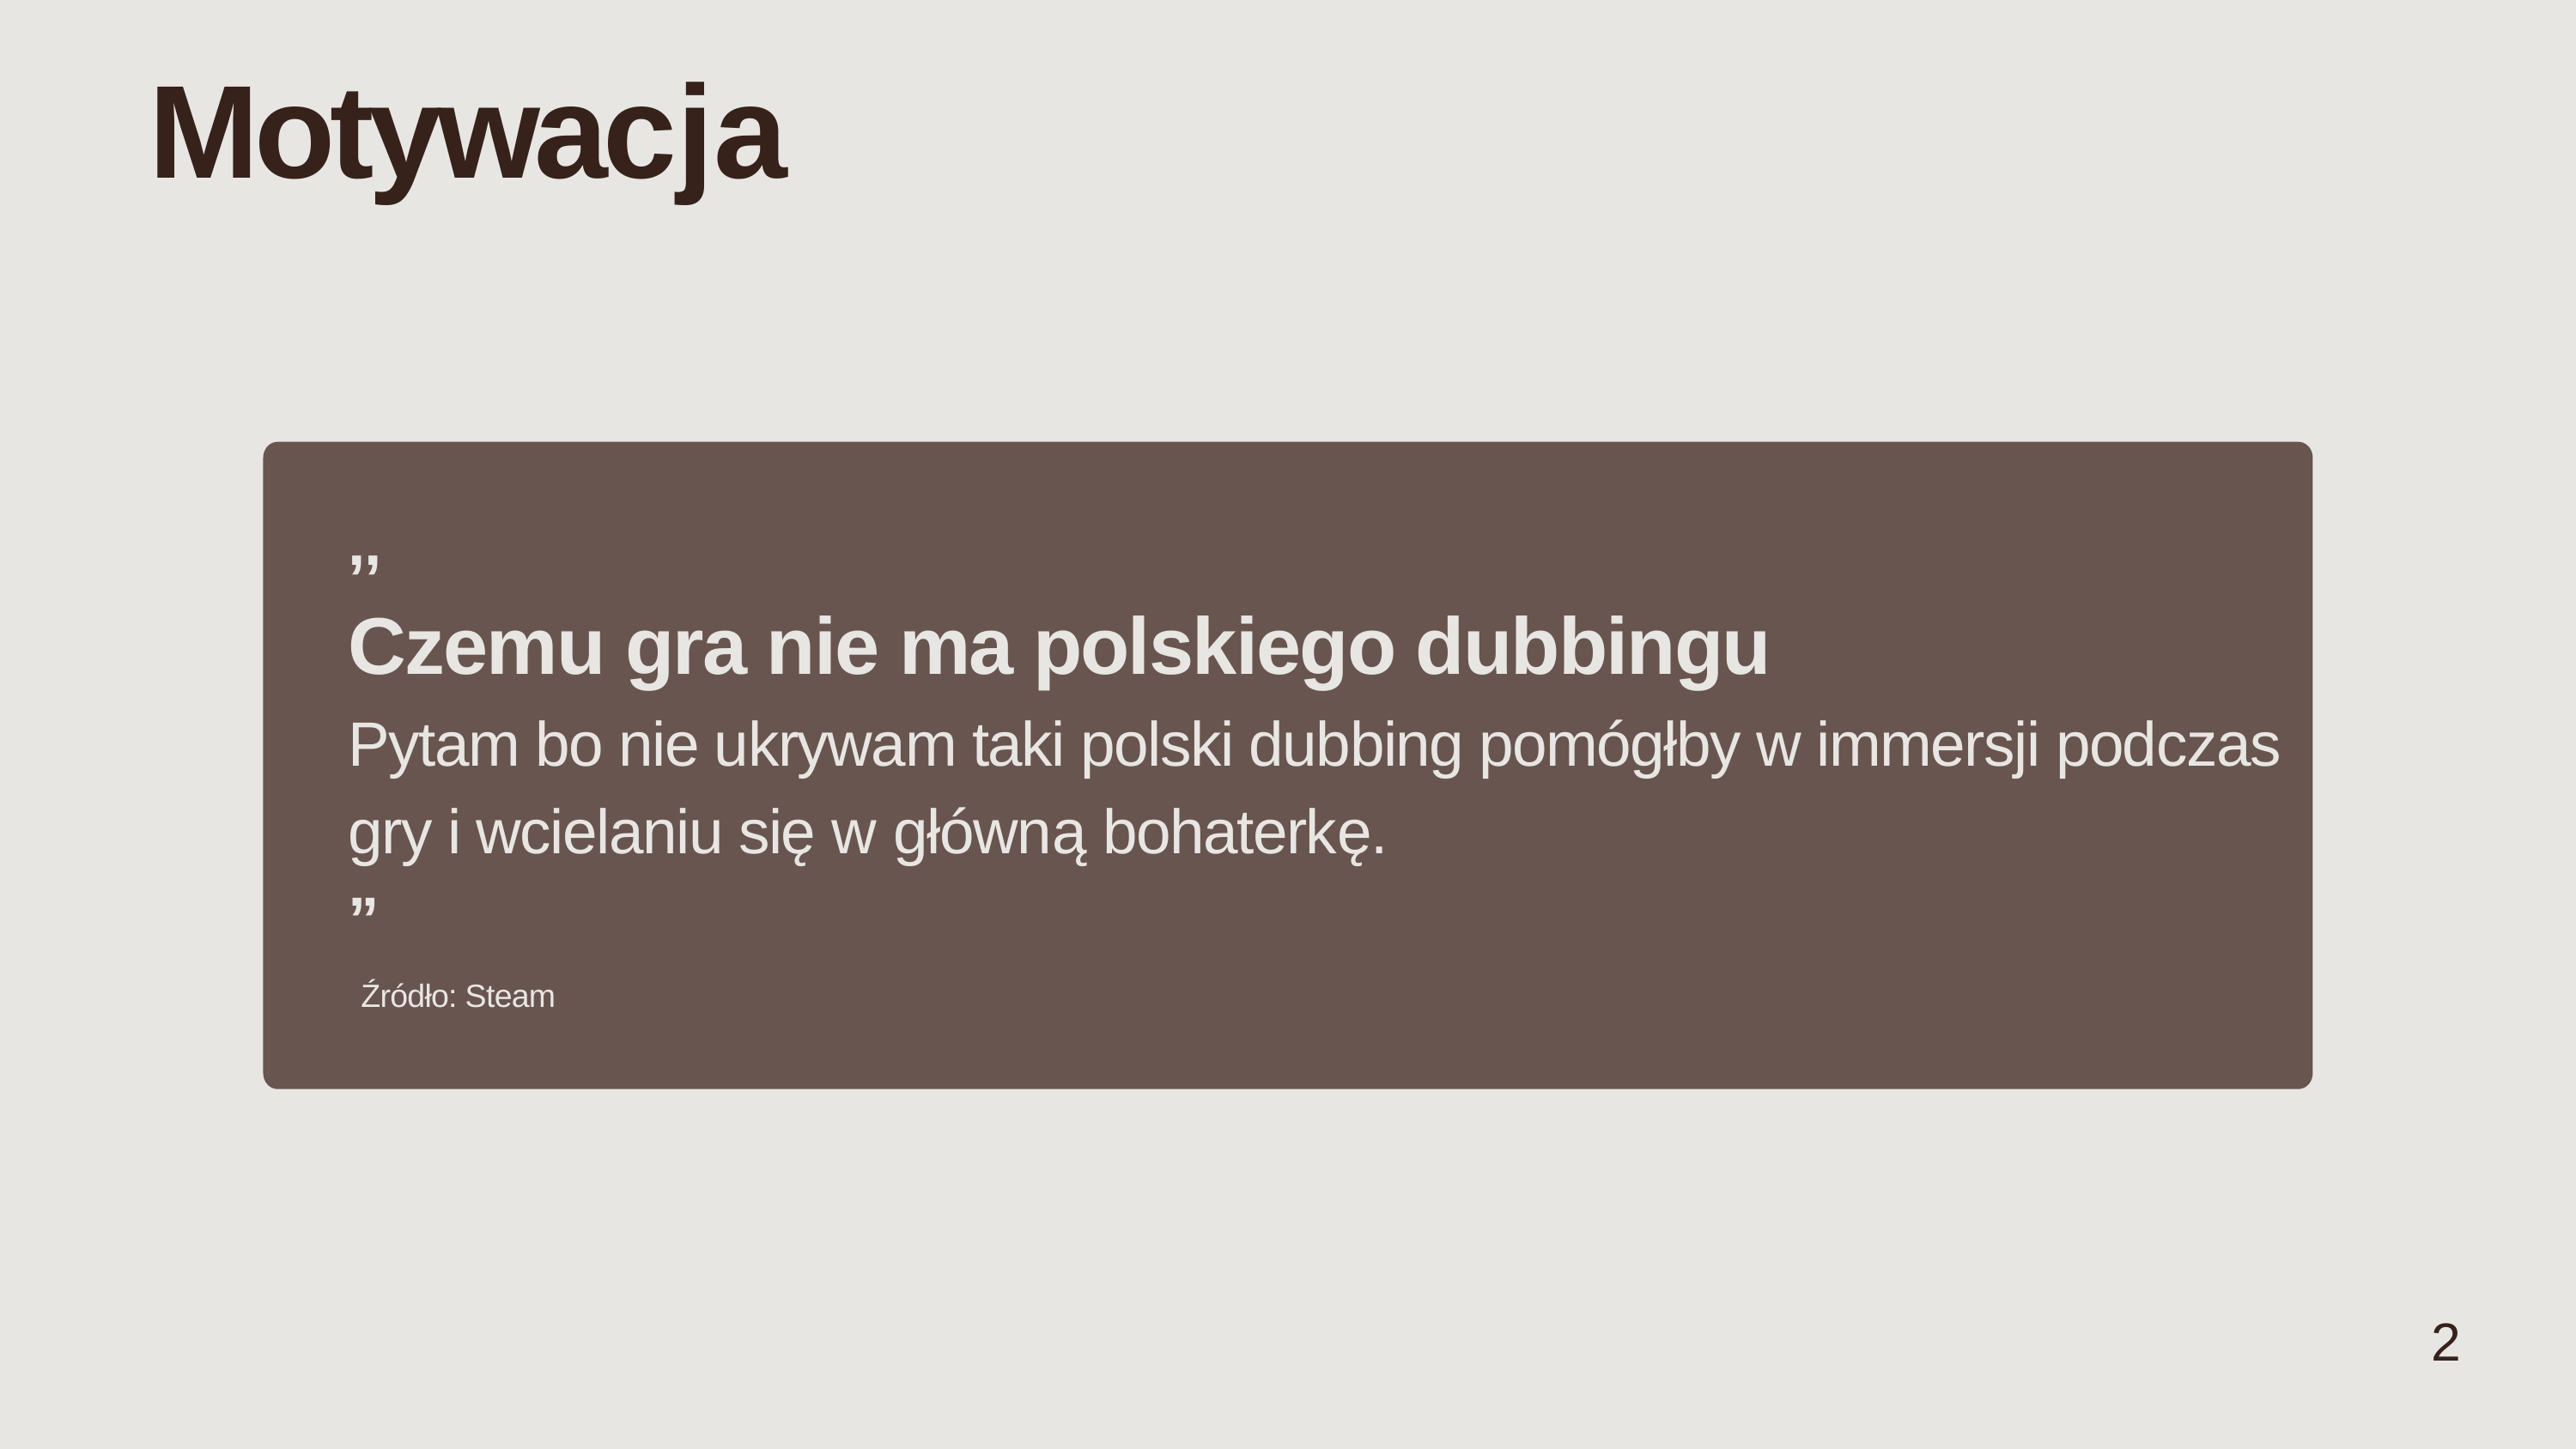

Motywacja

,,
Czemu gra nie ma polskiego dubbingu
Pytam bo nie ukrywam taki polski dubbing pomógłby w immersji podczas gry i wcielaniu się w główną bohaterkę.
”
Źródło: Steam
2